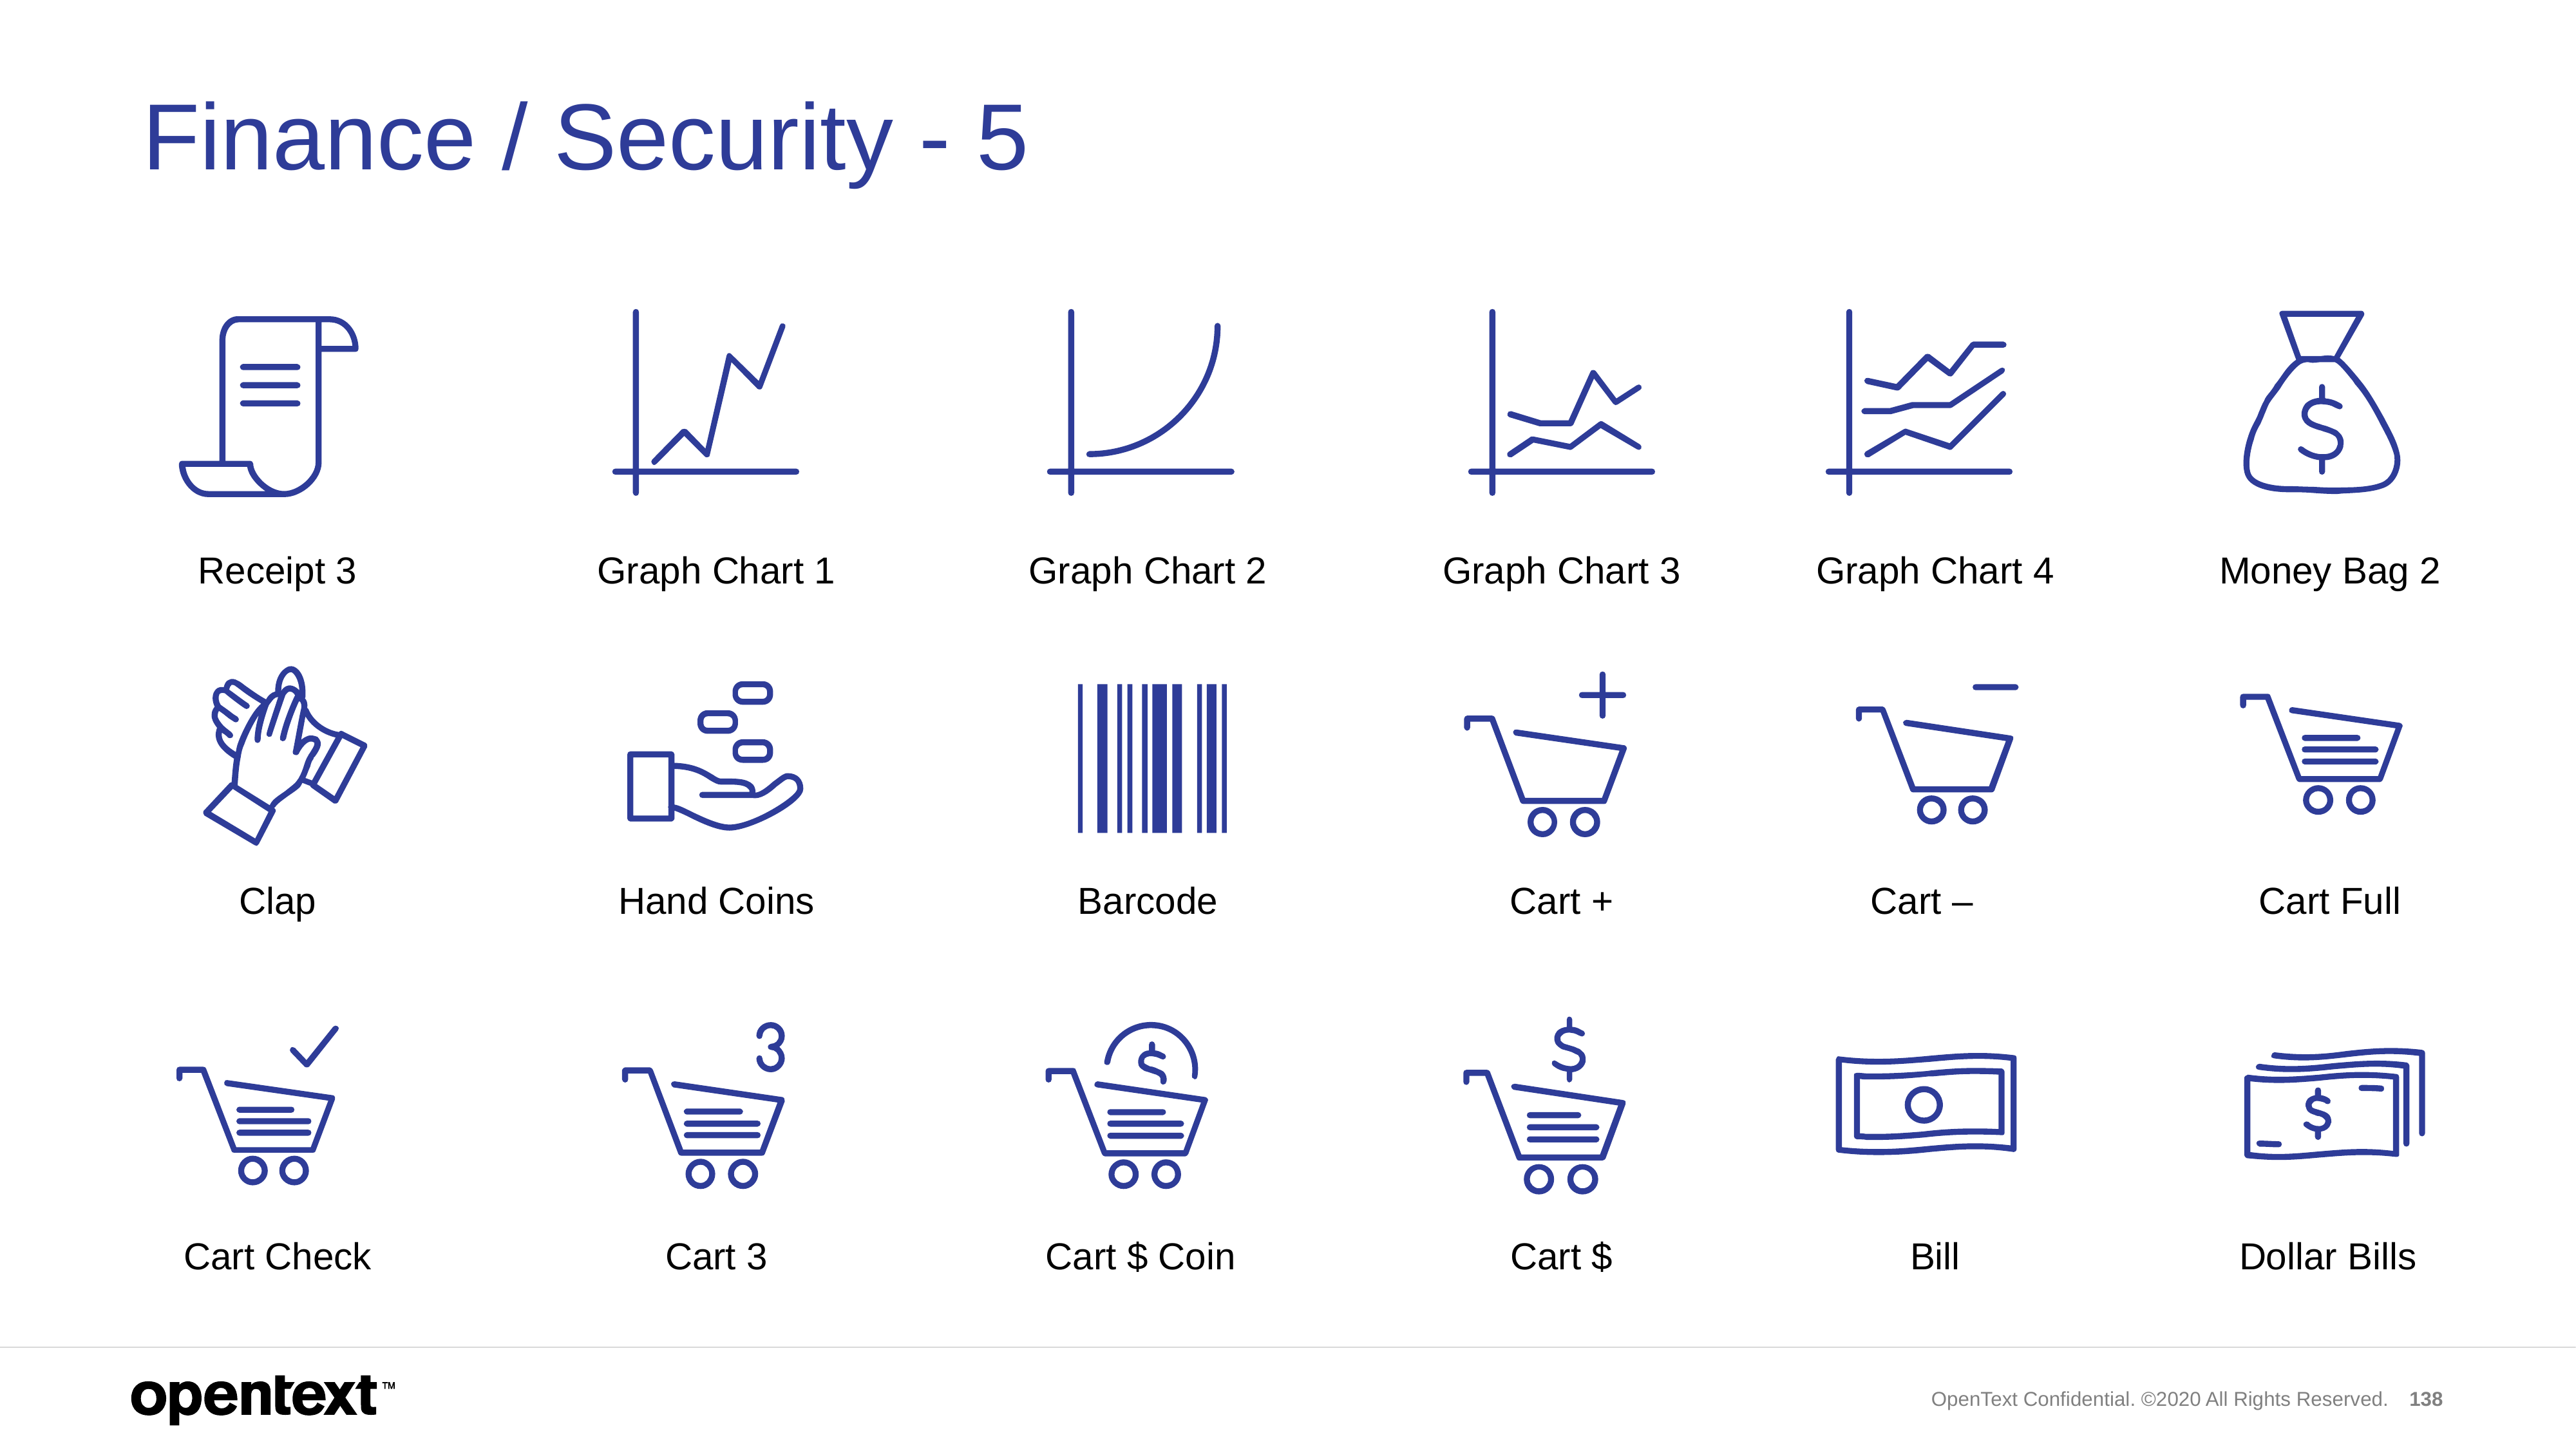

# Finance / Security - 5

Receipt 3
Graph Chart 1
Graph Chart 2
Graph Chart 3
Graph Chart 4
Money Bag 2

Clap
Hand Coins
Barcode
Cart +
Cart –
Cart Full

Cart Check
Cart 3
Cart $ Coin
Cart $
Bill
Dollar Bills